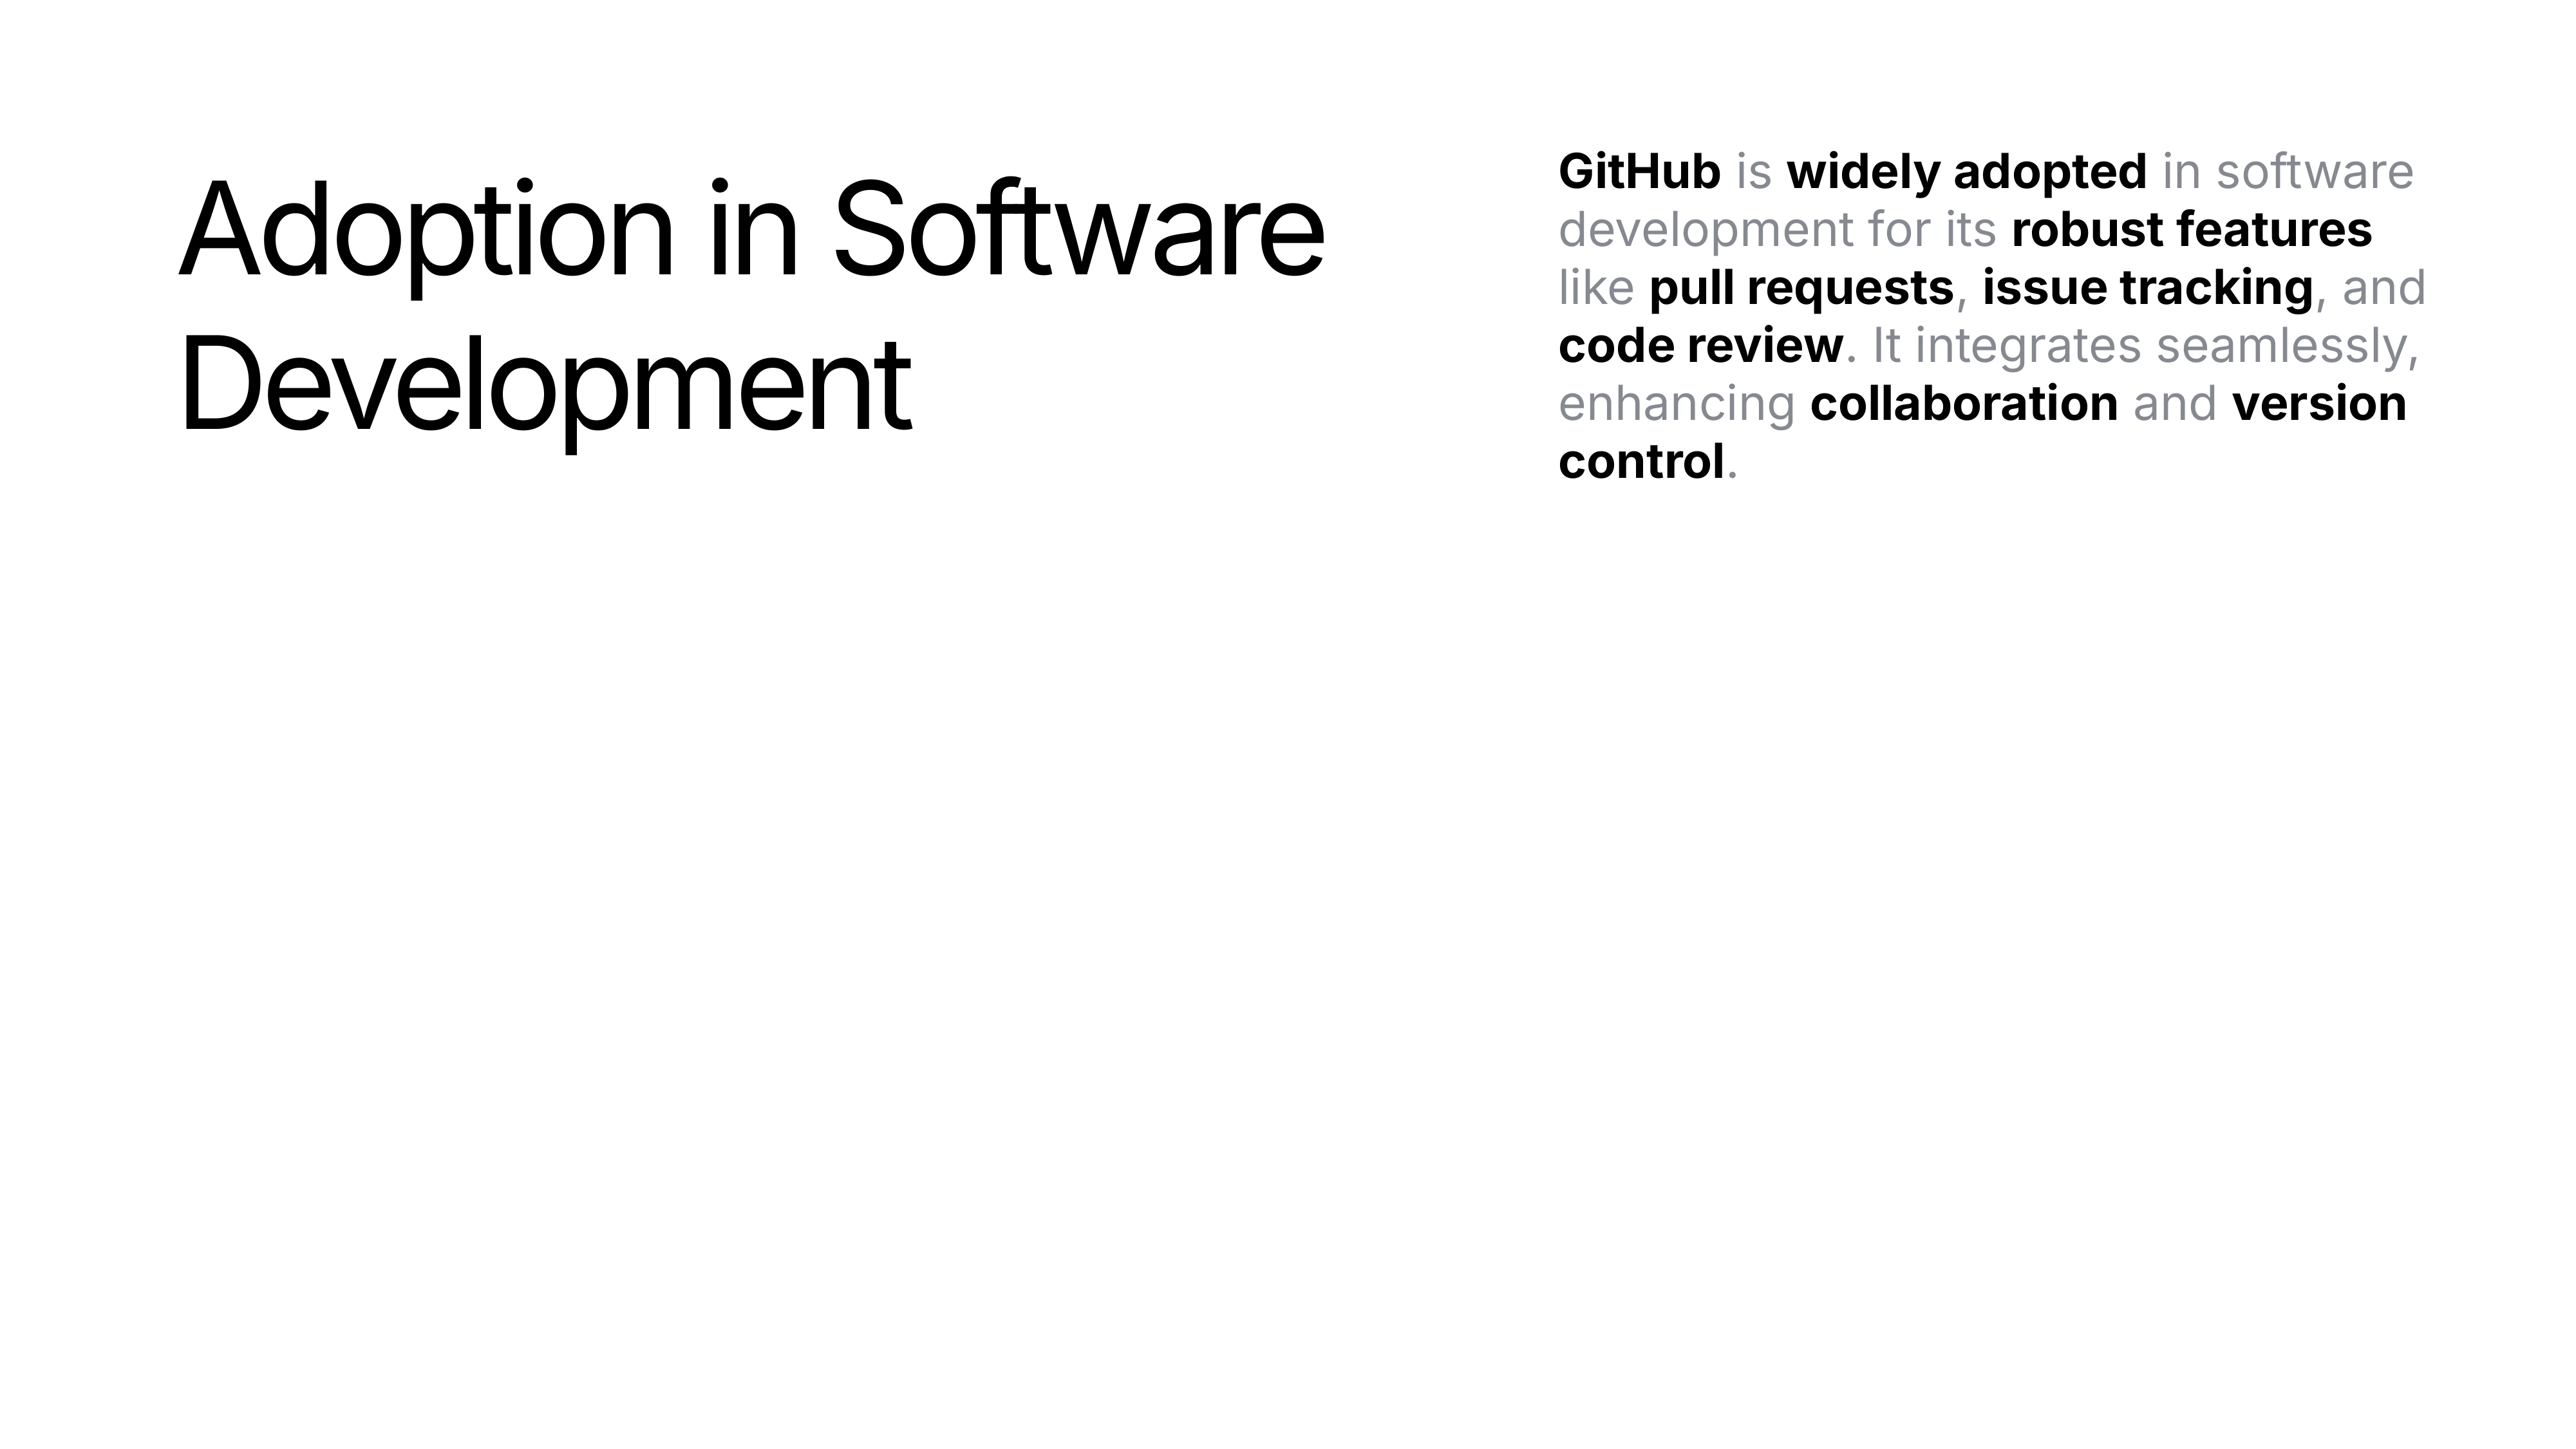

GitHub is widely adopted in software development for its robust features like pull requests, issue tracking, and code review. It integrates seamlessly, enhancing collaboration and version control.
Adoption in Software Development